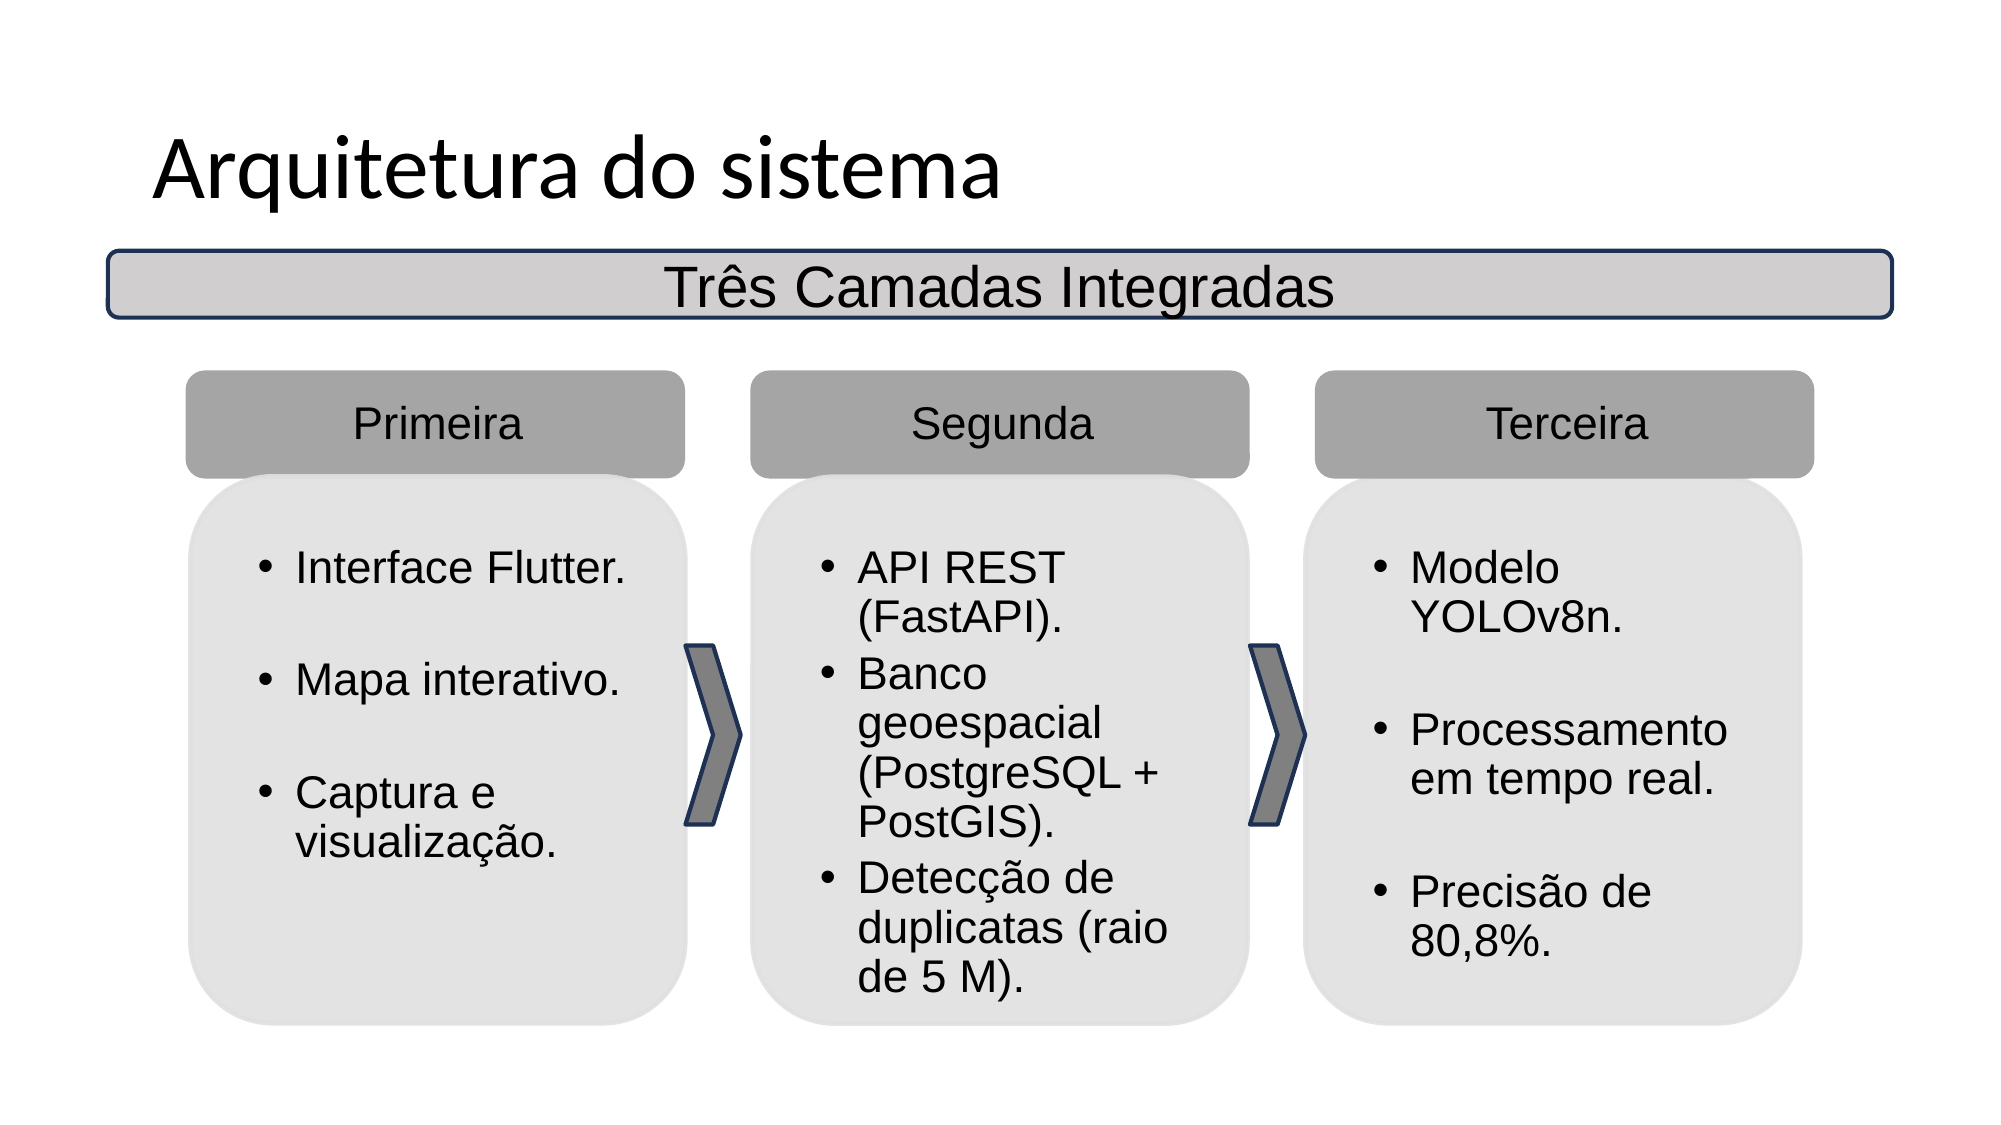

# Arquitetura do sistema
Três Camadas Integradas
Primeira
Modelo YOLOv8n.

Processamento em tempo real.

Precisão de 80,8%.
Segunda
API REST (FastAPI).
Banco geoespacial (PostgreSQL + PostGIS).
Detecção de duplicatas (raio de 5 M).
Terceira
Interface Flutter.

Mapa interativo.

Captura e visualização.